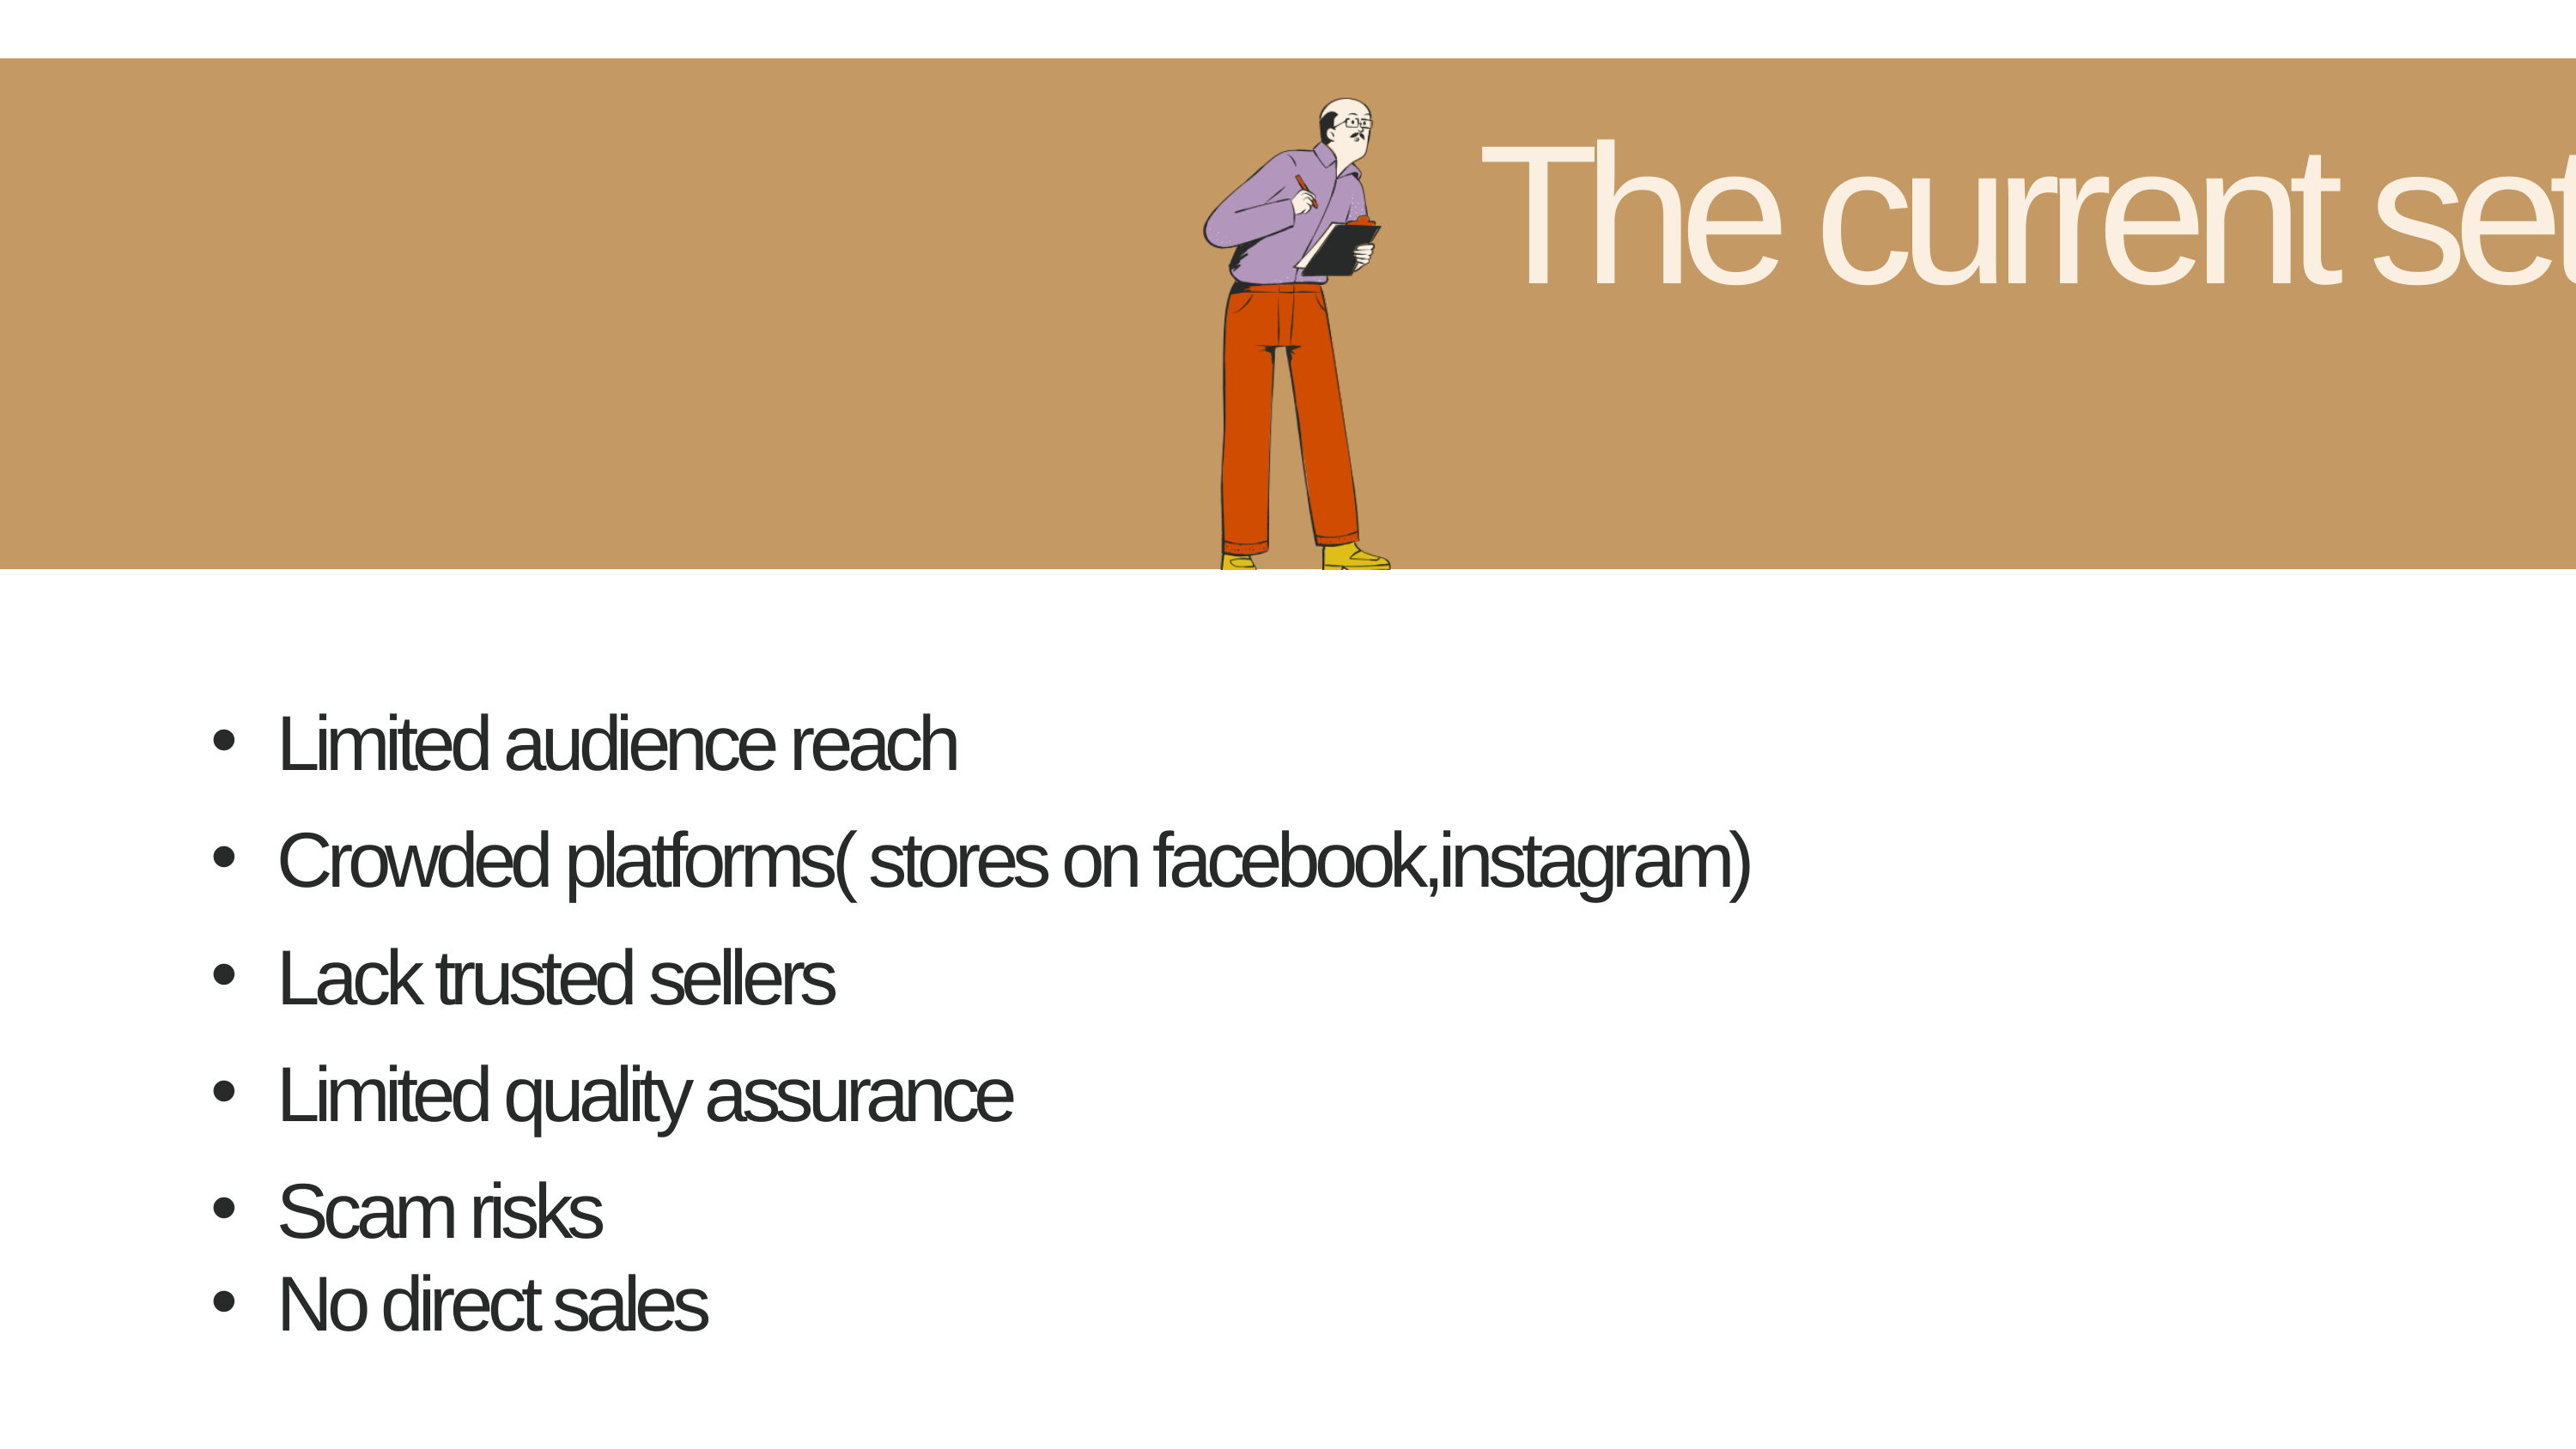

The current setup
Limited audience reach
Crowded platforms( stores on facebook,instagram)
Lack trusted sellers
Limited quality assurance
Scam risks
No direct sales